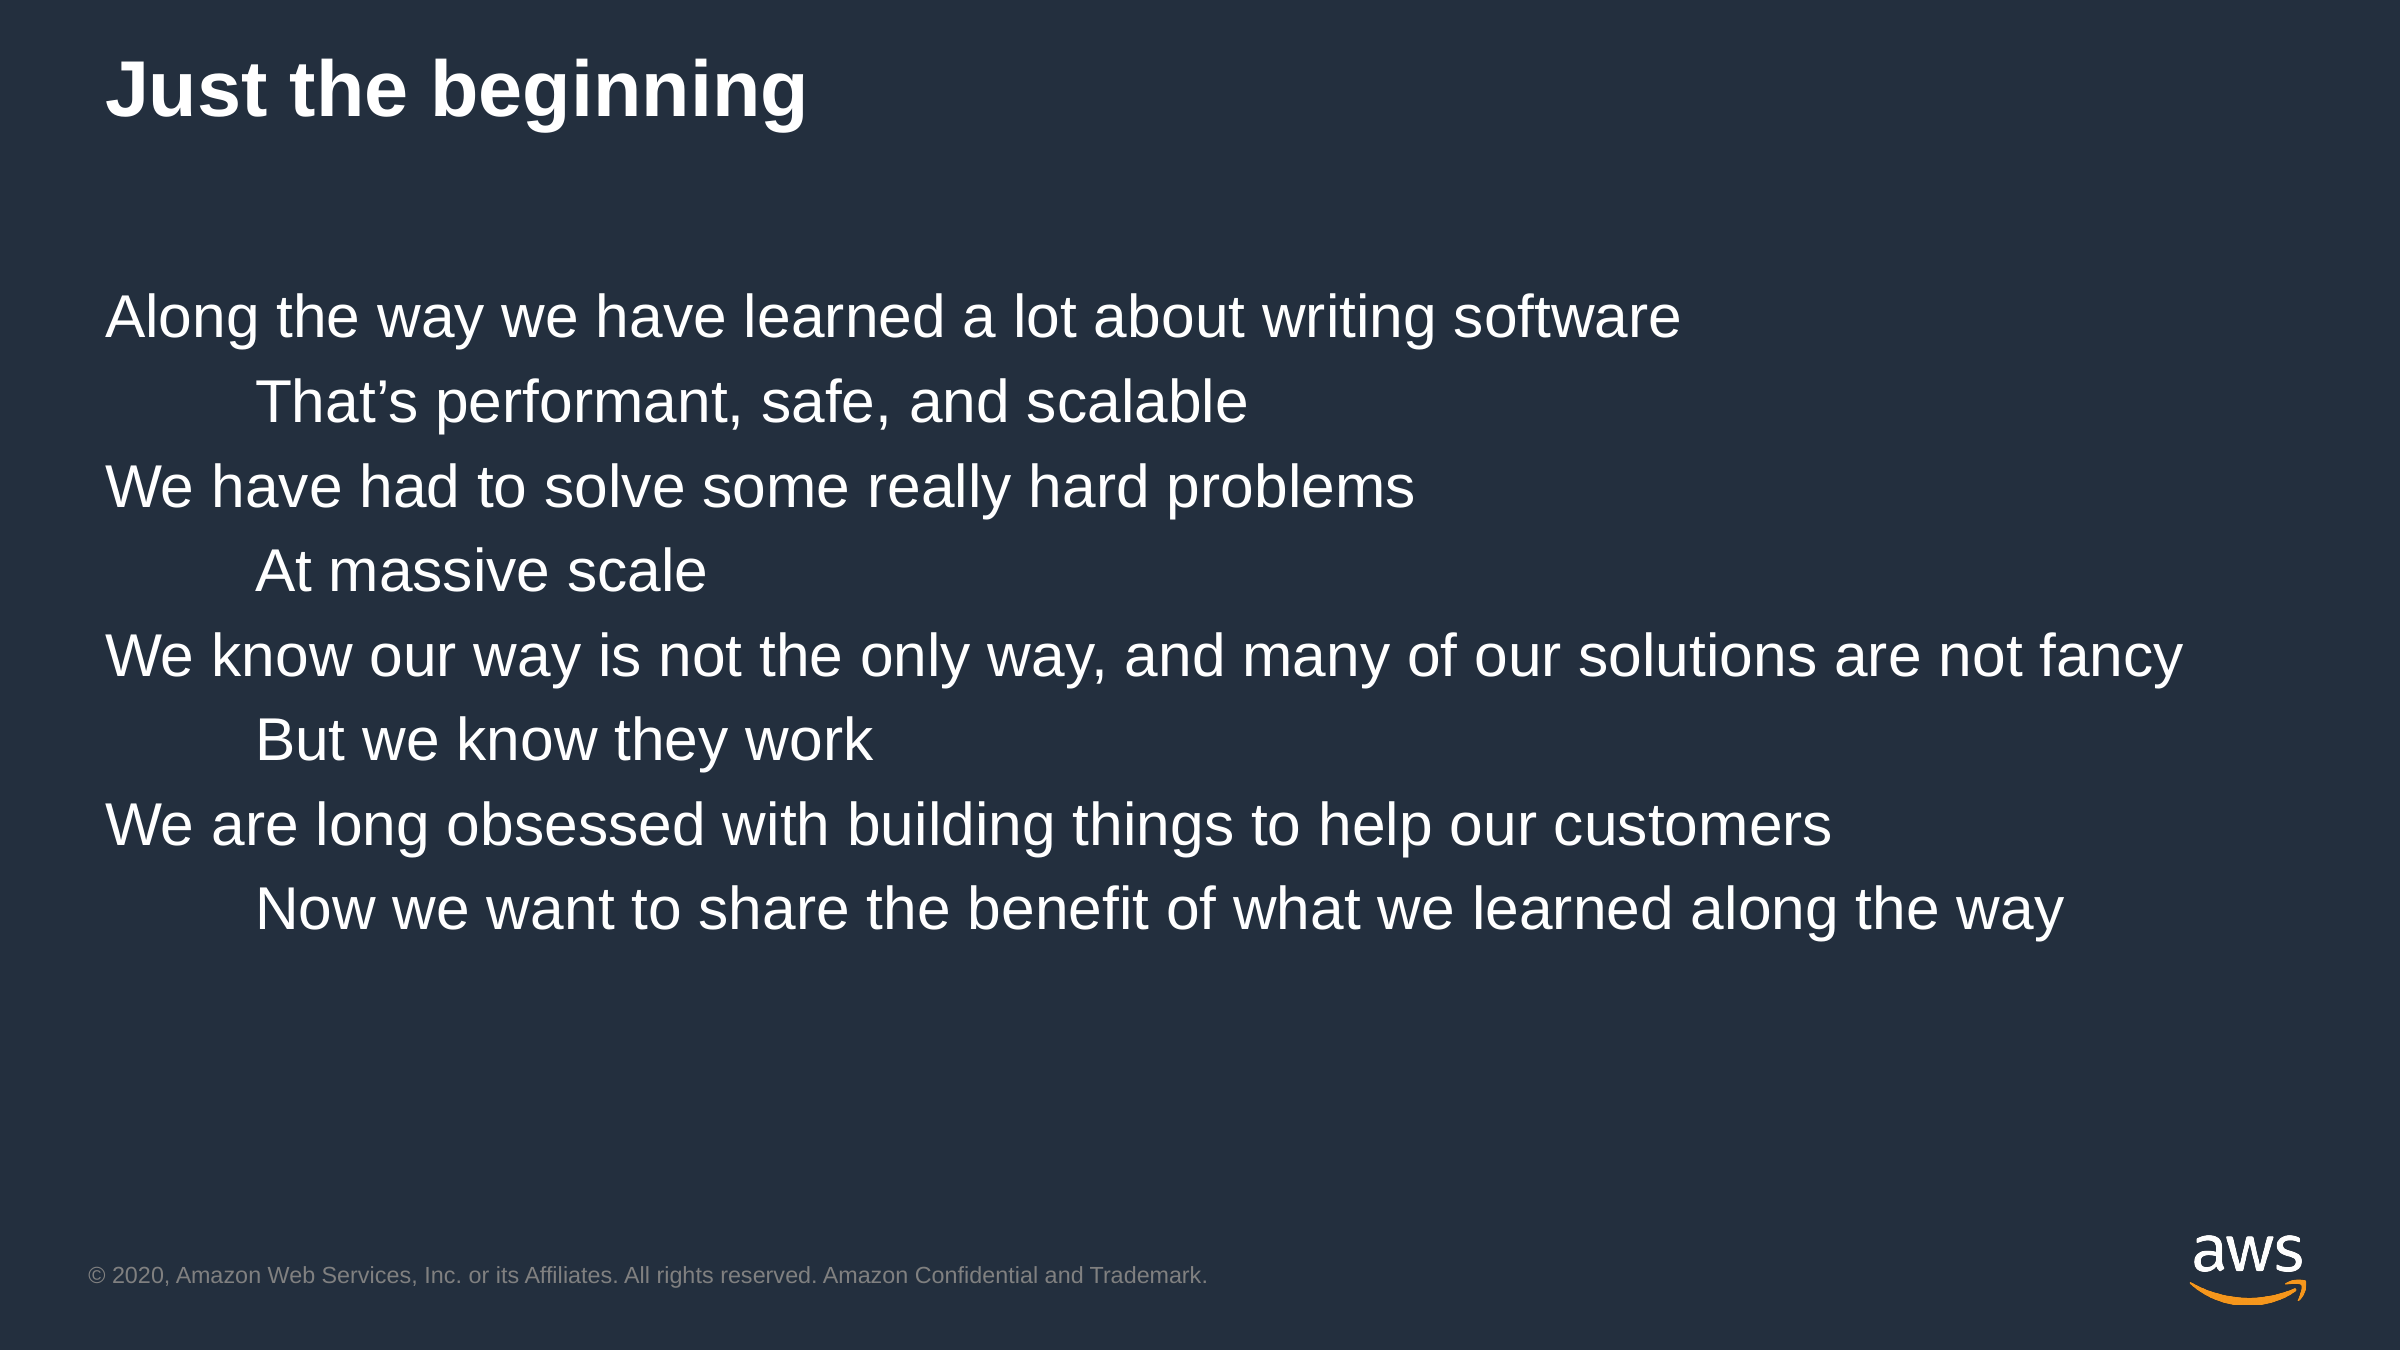

# Just the beginning
Along the way we have learned a lot about writing software
	That’s performant, safe, and scalable
We have had to solve some really hard problems
	At massive scale
We know our way is not the only way, and many of our solutions are not fancy
	But we know they work
We are long obsessed with building things to help our customers
	Now we want to share the benefit of what we learned along the way